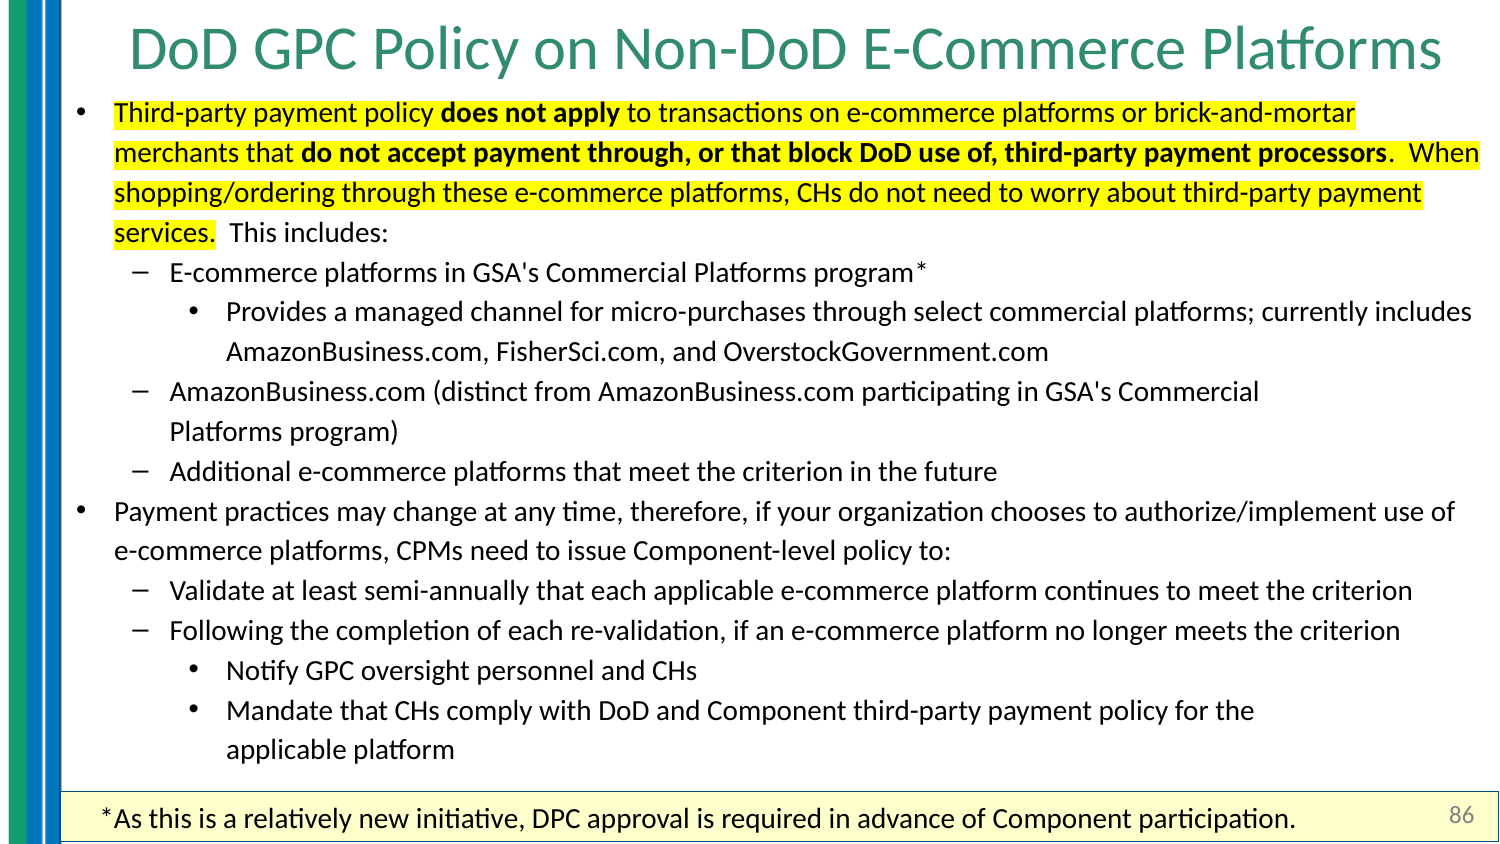

# DoD GPC Policy on Non-DoD E-Commerce Platforms
Third-party payment policy does not apply to transactions on e-commerce platforms or brick-and-mortar merchants that do not accept payment through, or that block DoD use of, third-party payment processors.  When shopping/ordering through these e-commerce platforms, CHs do not need to worry about third-party payment services.  This includes:
E-commerce platforms in GSA's Commercial Platforms program*
Provides a managed channel for micro-purchases through select commercial platforms; currently includes AmazonBusiness.com, FisherSci.com, and OverstockGovernment.com
AmazonBusiness.com (distinct from AmazonBusiness.com participating in GSA's Commercial
Platforms program)
Additional e-commerce platforms that meet the criterion in the future
Payment practices may change at any time, therefore, if your organization chooses to authorize/implement use of e-commerce platforms, CPMs need to issue Component-level policy to:
Validate at least semi-annually that each applicable e-commerce platform continues to meet the criterion
Following the completion of each re-validation, if an e-commerce platform no longer meets the criterion
Notify GPC oversight personnel and CHs
Mandate that CHs comply with DoD and Component third-party payment policy for the
applicable platform

86
*As this is a relatively new initiative, DPC approval is required in advance of Component participation.